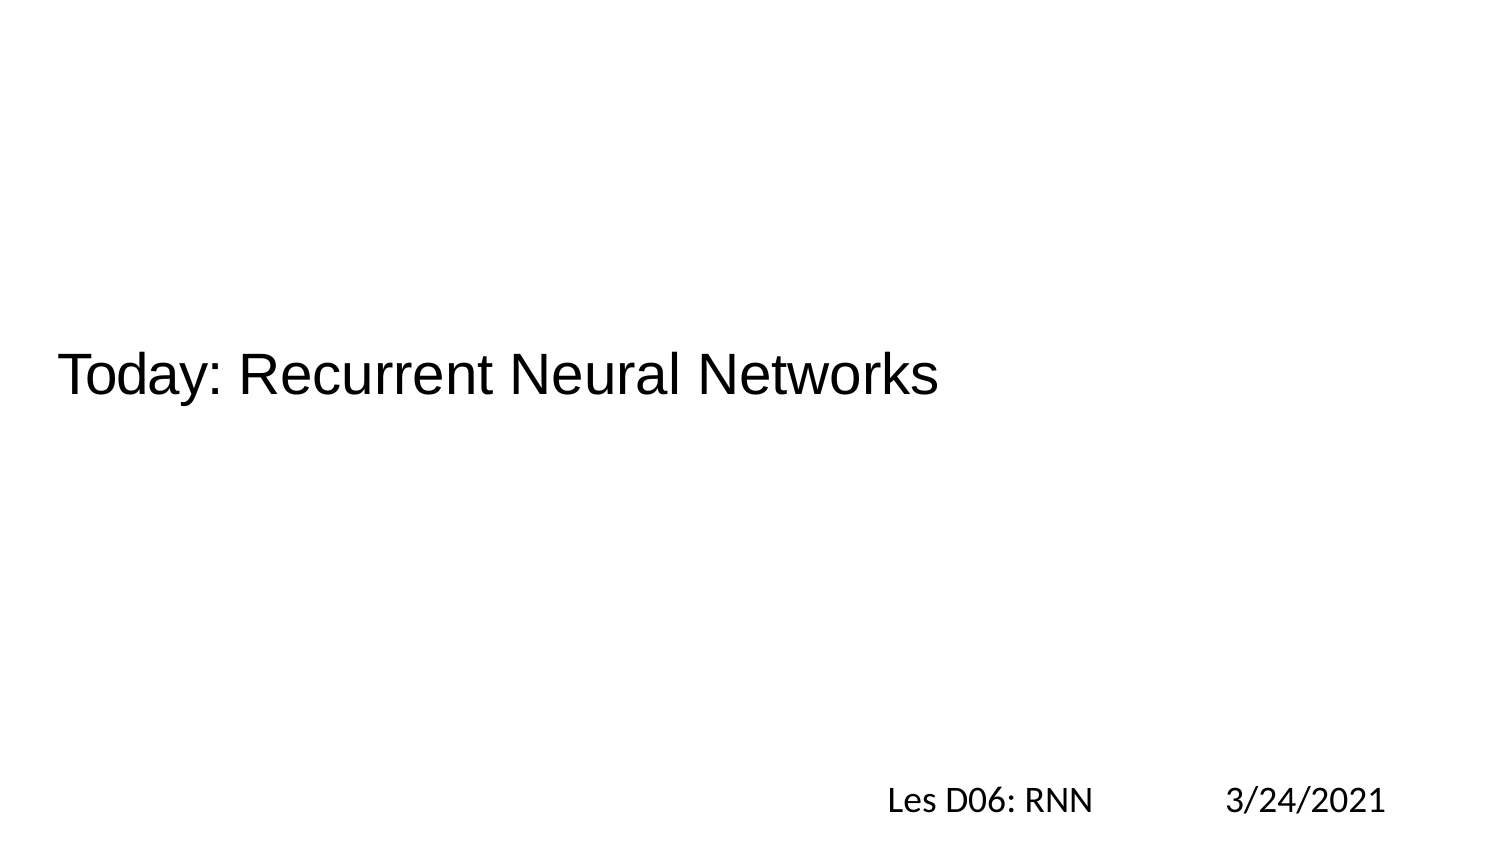

# Today: Recurrent Neural Networks
Les D06: RNN
3/24/2021
Fei-Fei Li & Justin Johnson & Serena Yeung
11